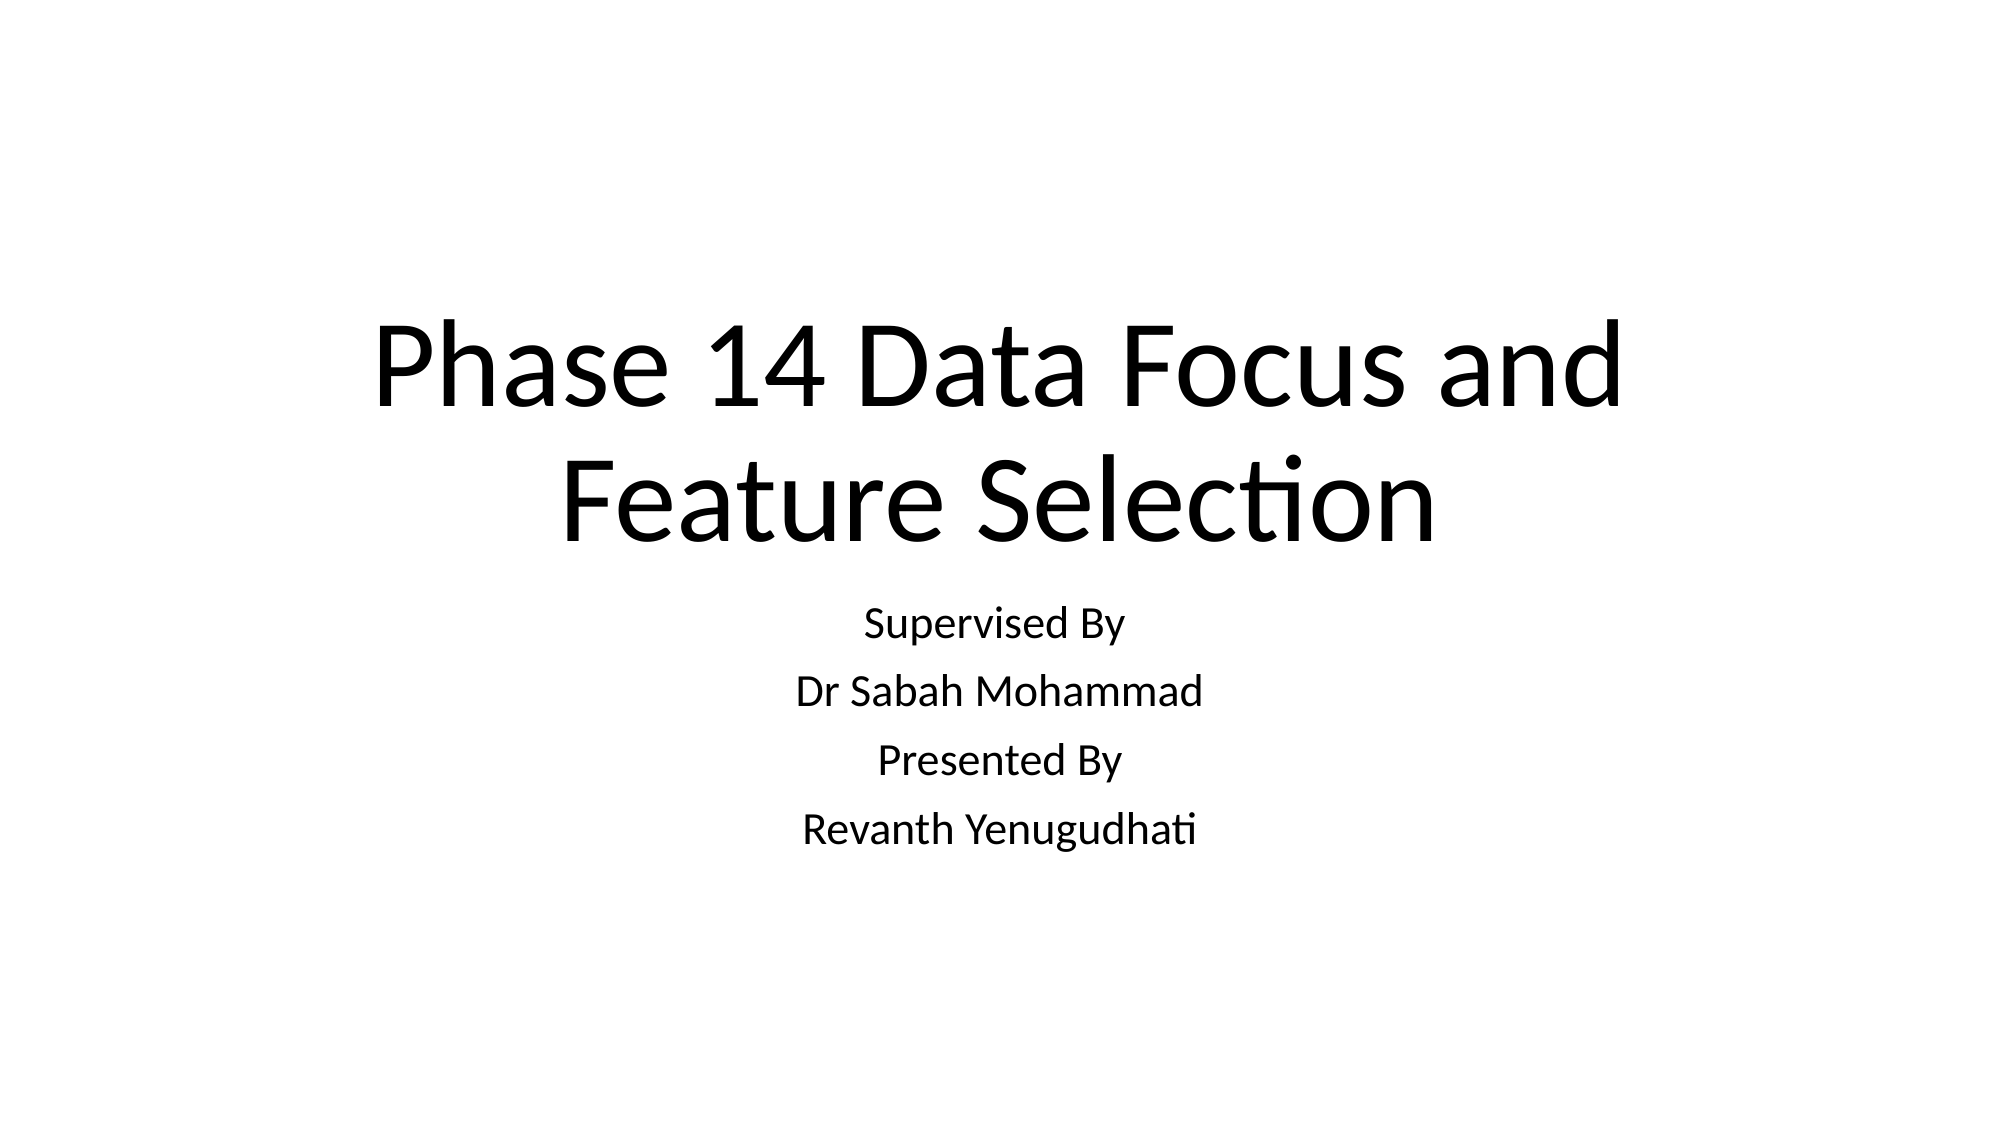

# Phase 14 Data Focus and Feature Selection
Supervised By
Dr Sabah Mohammad
Presented By
Revanth Yenugudhati